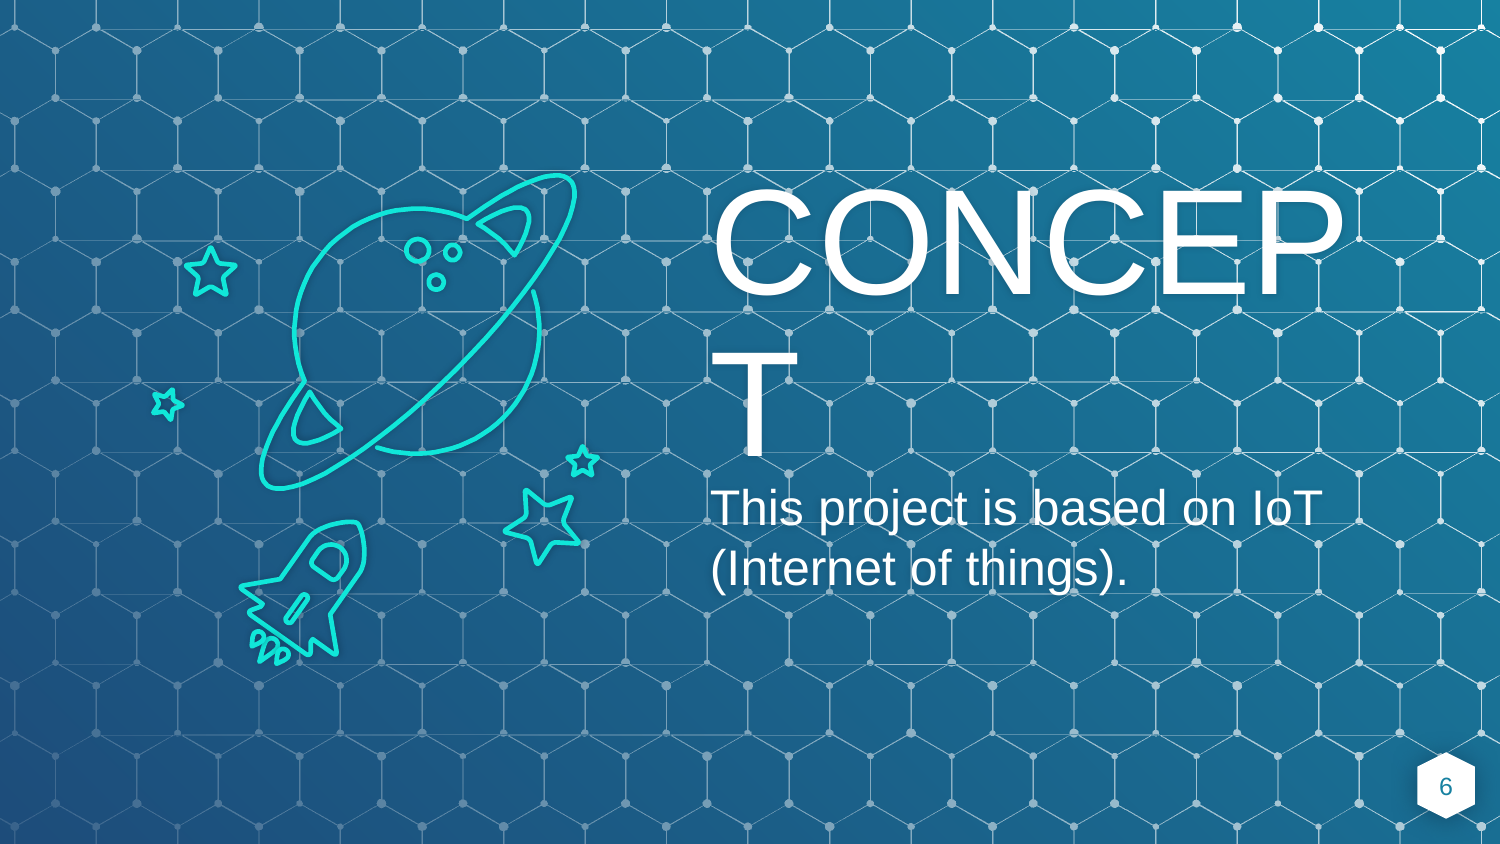

CONCEPT

This project is based on IoT (Internet of things).

6